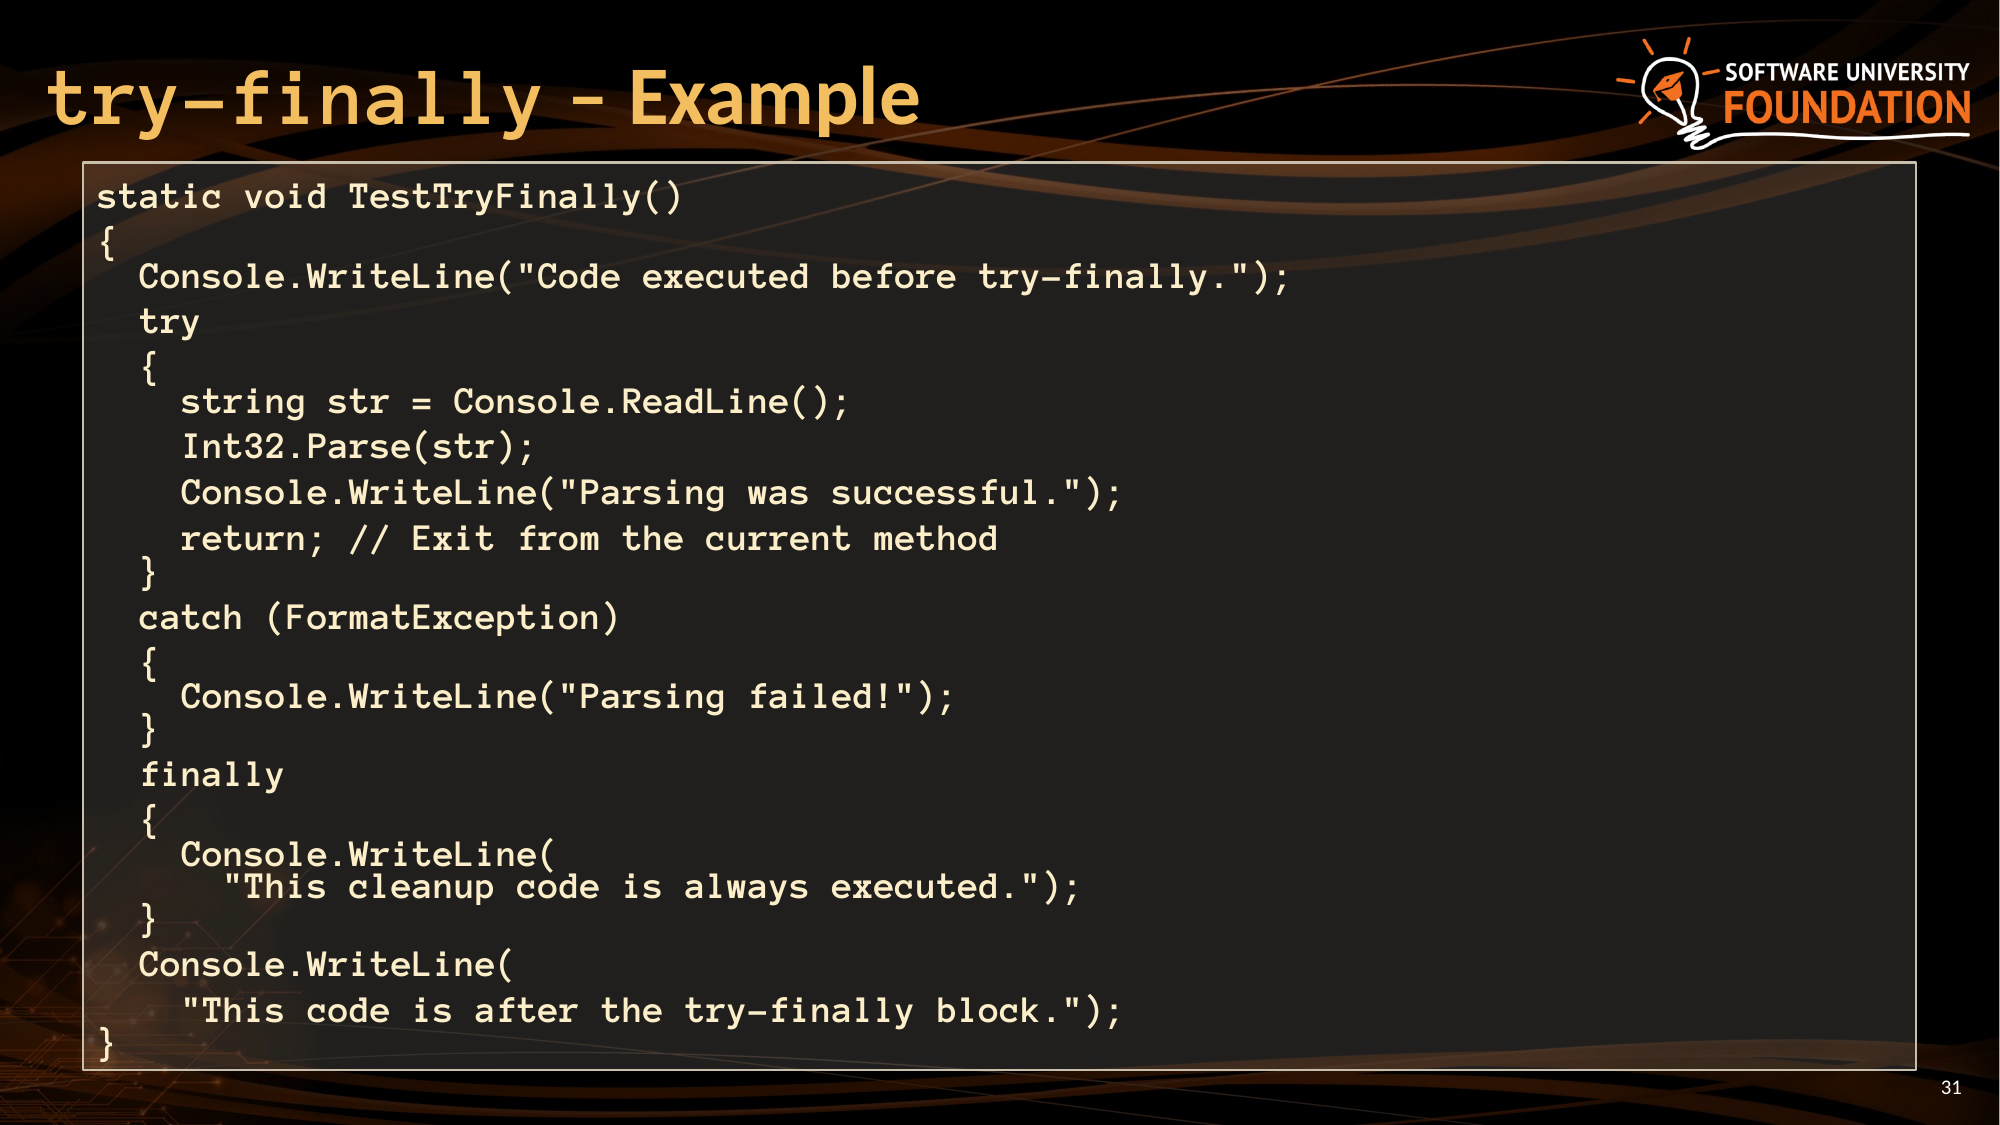

# try-finally – Example
static void TestTryFinally()
{
  Console.WriteLine("Code executed before try-finally.");
  try
  {
    string str = Console.ReadLine();
    Int32.Parse(str);
    Console.WriteLine("Parsing was successful.");
    return; // Exit from the current method
  }
  catch (FormatException)
  {
    Console.WriteLine("Parsing failed!");
  }
  finally
  {
    Console.WriteLine(
      "This cleanup code is always executed.");
  }
  Console.WriteLine(
    "This code is after the try-finally block.");
}
31